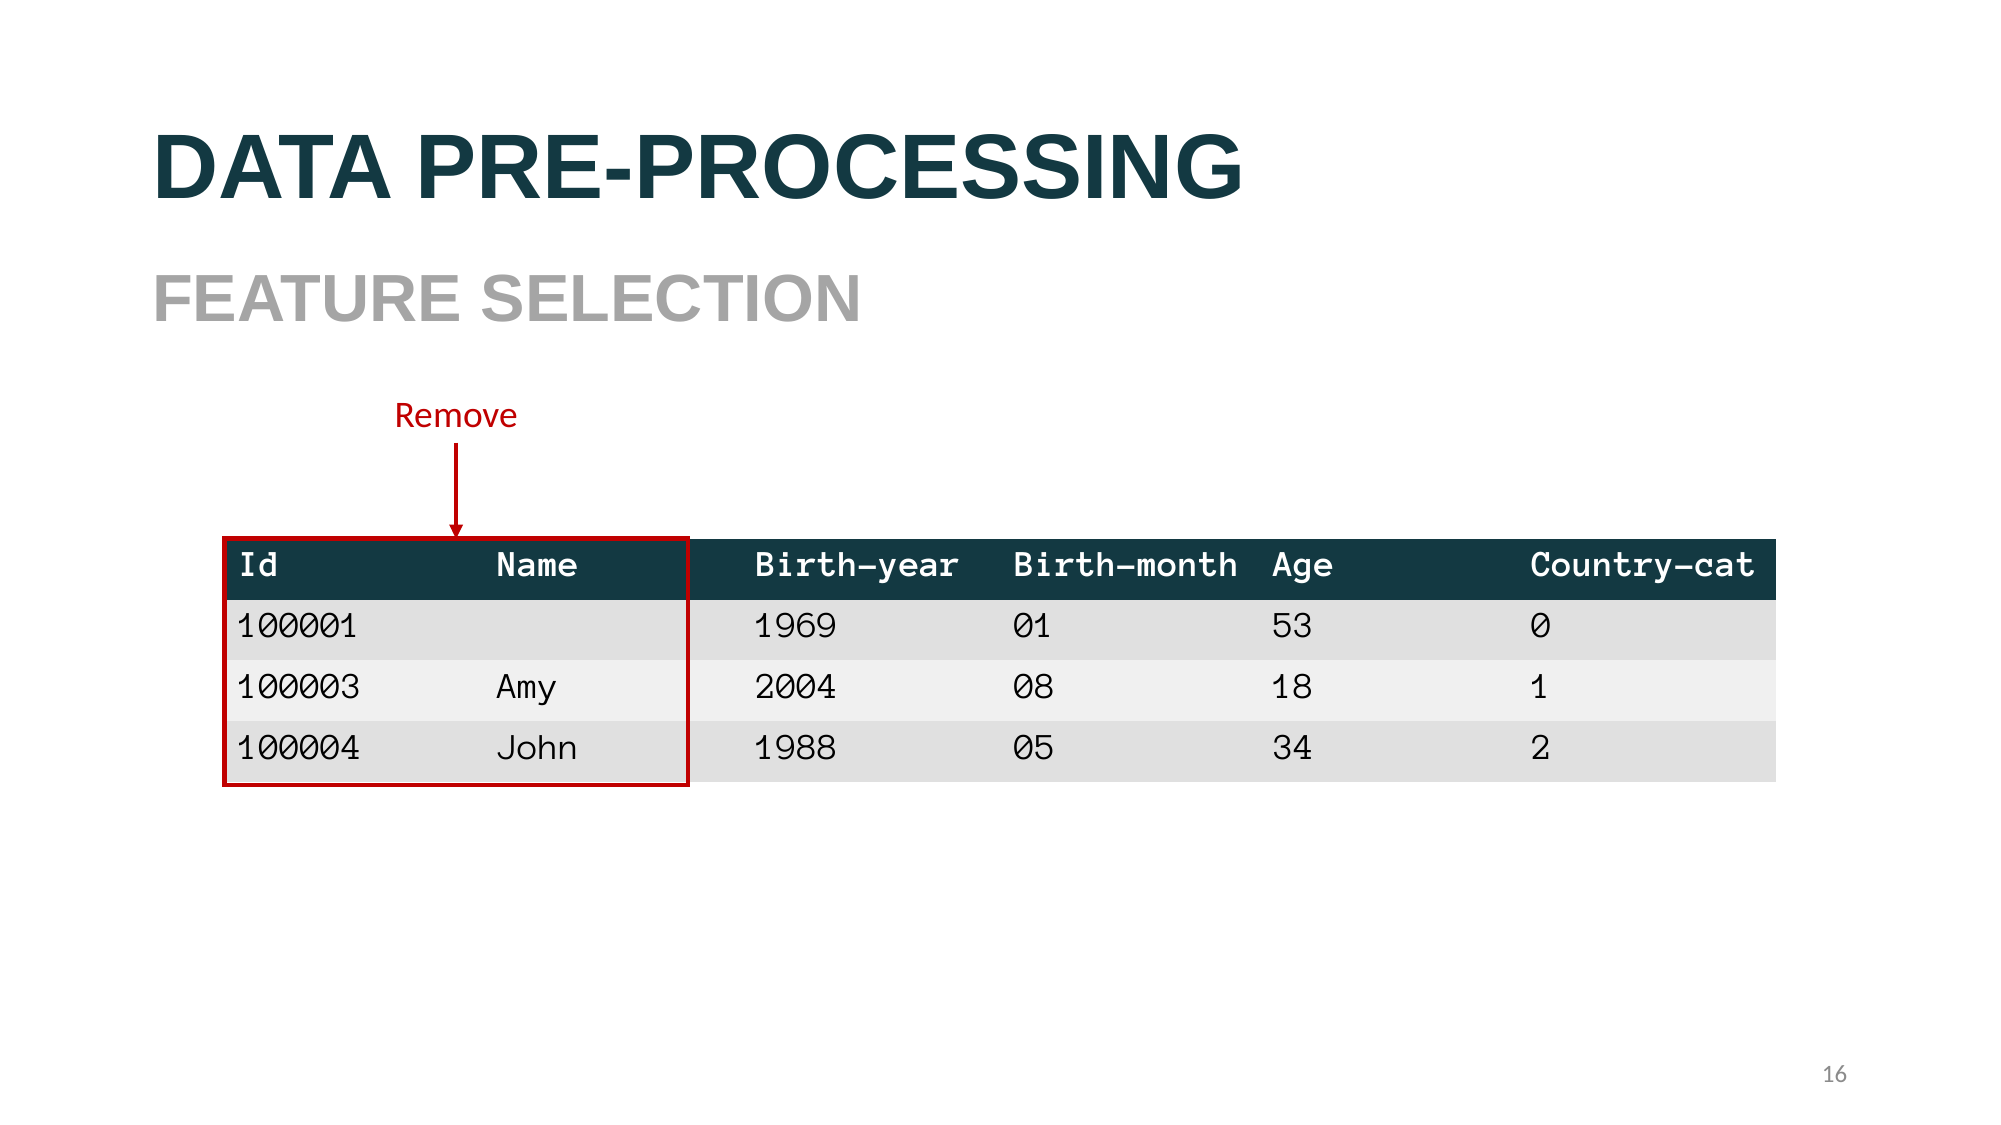

# Data Pre-processing
Feature selection
Remove
| Id | Name | Birth-year | Birth-month | Age | Country-cat |
| --- | --- | --- | --- | --- | --- |
| 100001 |  | 1969 | 01 | 53 | 0 |
| 100003 | Amy | 2004 | 08 | 18 | 1 |
| 100004 | John | 1988 | 05 | 34 | 2 |

16